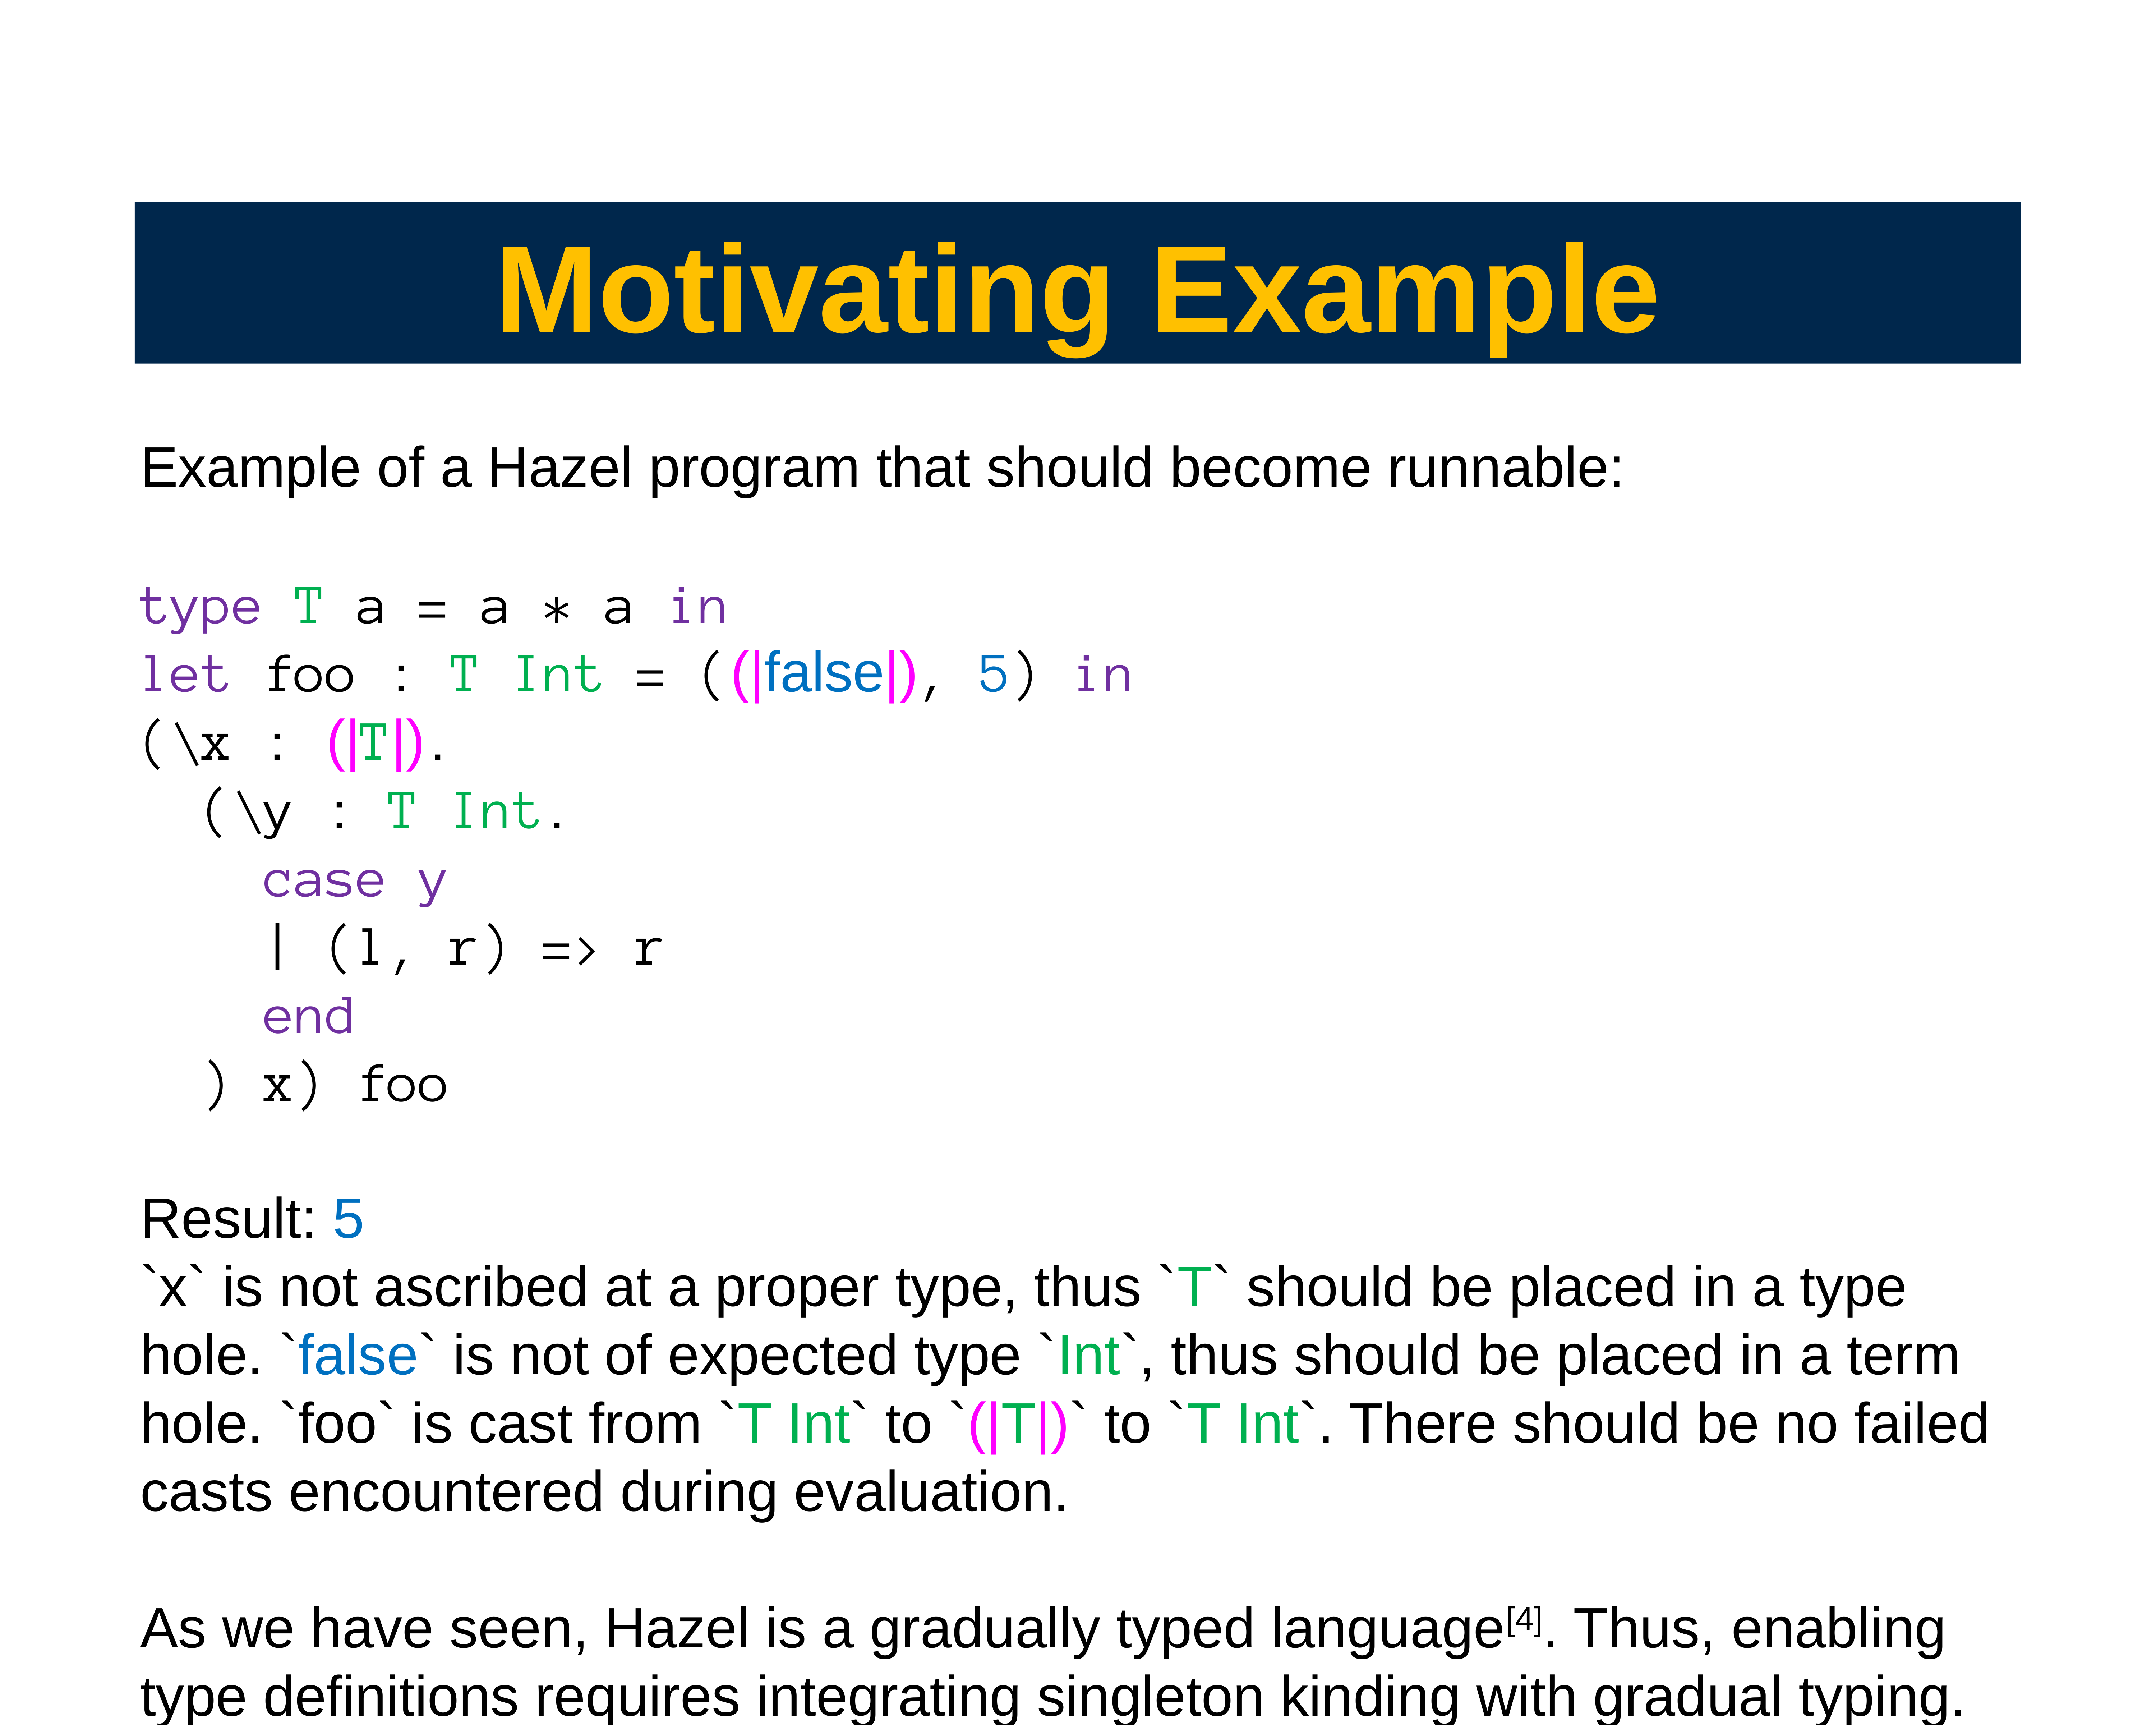

Motivating Example
Example of a Hazel program that should become runnable:

type T a = a * a in
let foo : T Int = ((|false|), 5) in
(\x : (|T|).
  (\y : T Int.
    case y
    | (l, r) => r
    end
  ) x) foo

Result: 5
`x` is not ascribed at a proper type, thus `T` should be placed in a type hole. `false` is not of expected type `Int`, thus should be placed in a term hole. `foo` is cast from `T Int` to `(|T|)` to `T Int`. There should be no failed casts encountered during evaluation.

As we have seen, Hazel is a gradually typed language[4]. Thus, enabling type definitions requires integrating singleton kinding with gradual typing.